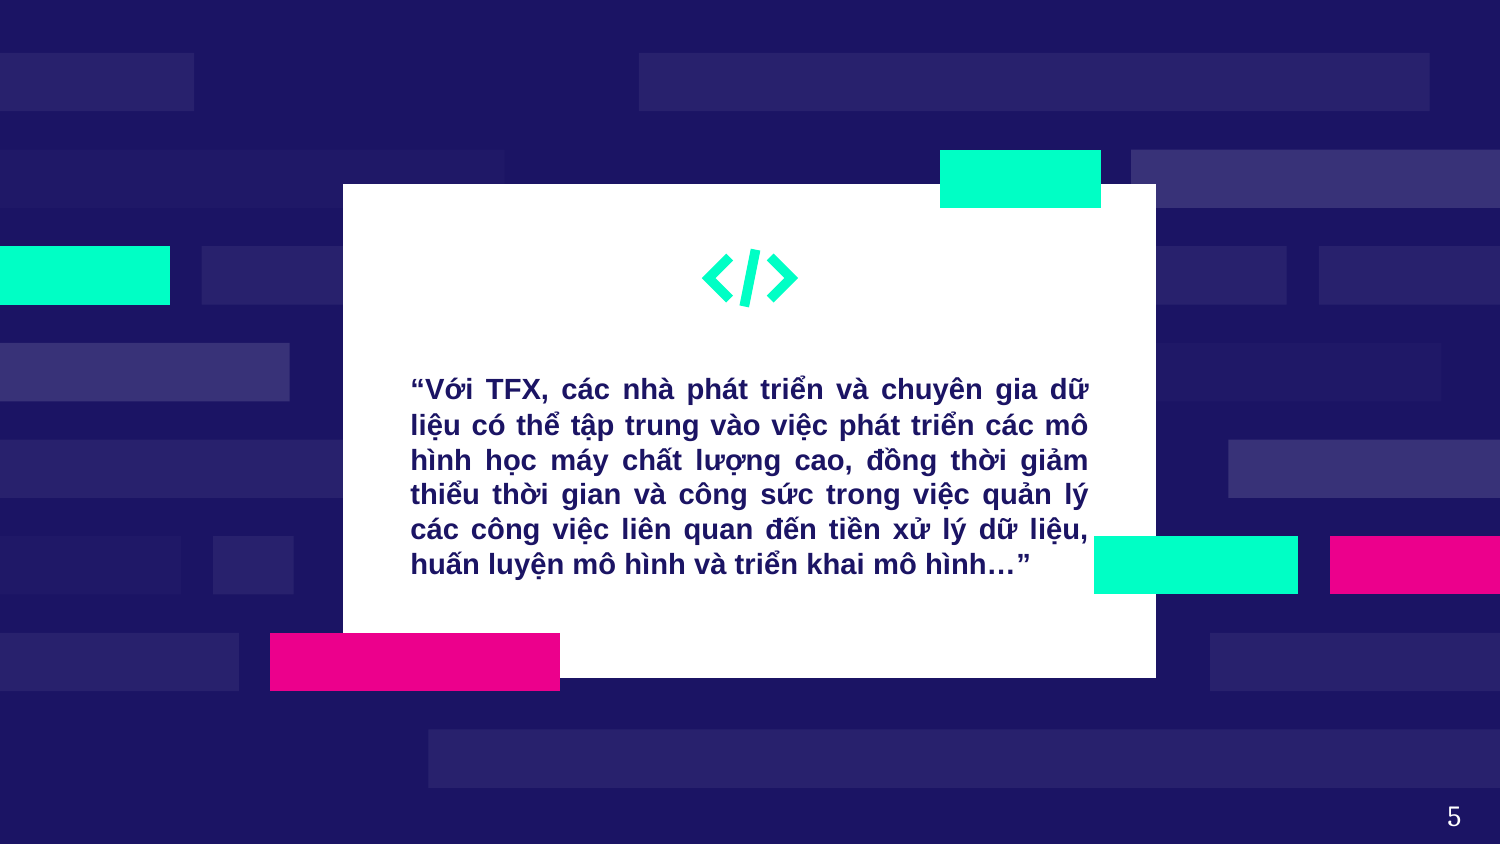

“Với TFX, các nhà phát triển và chuyên gia dữ liệu có thể tập trung vào việc phát triển các mô hình học máy chất lượng cao, đồng thời giảm thiểu thời gian và công sức trong việc quản lý các công việc liên quan đến tiền xử lý dữ liệu, huấn luyện mô hình và triển khai mô hình…”

5